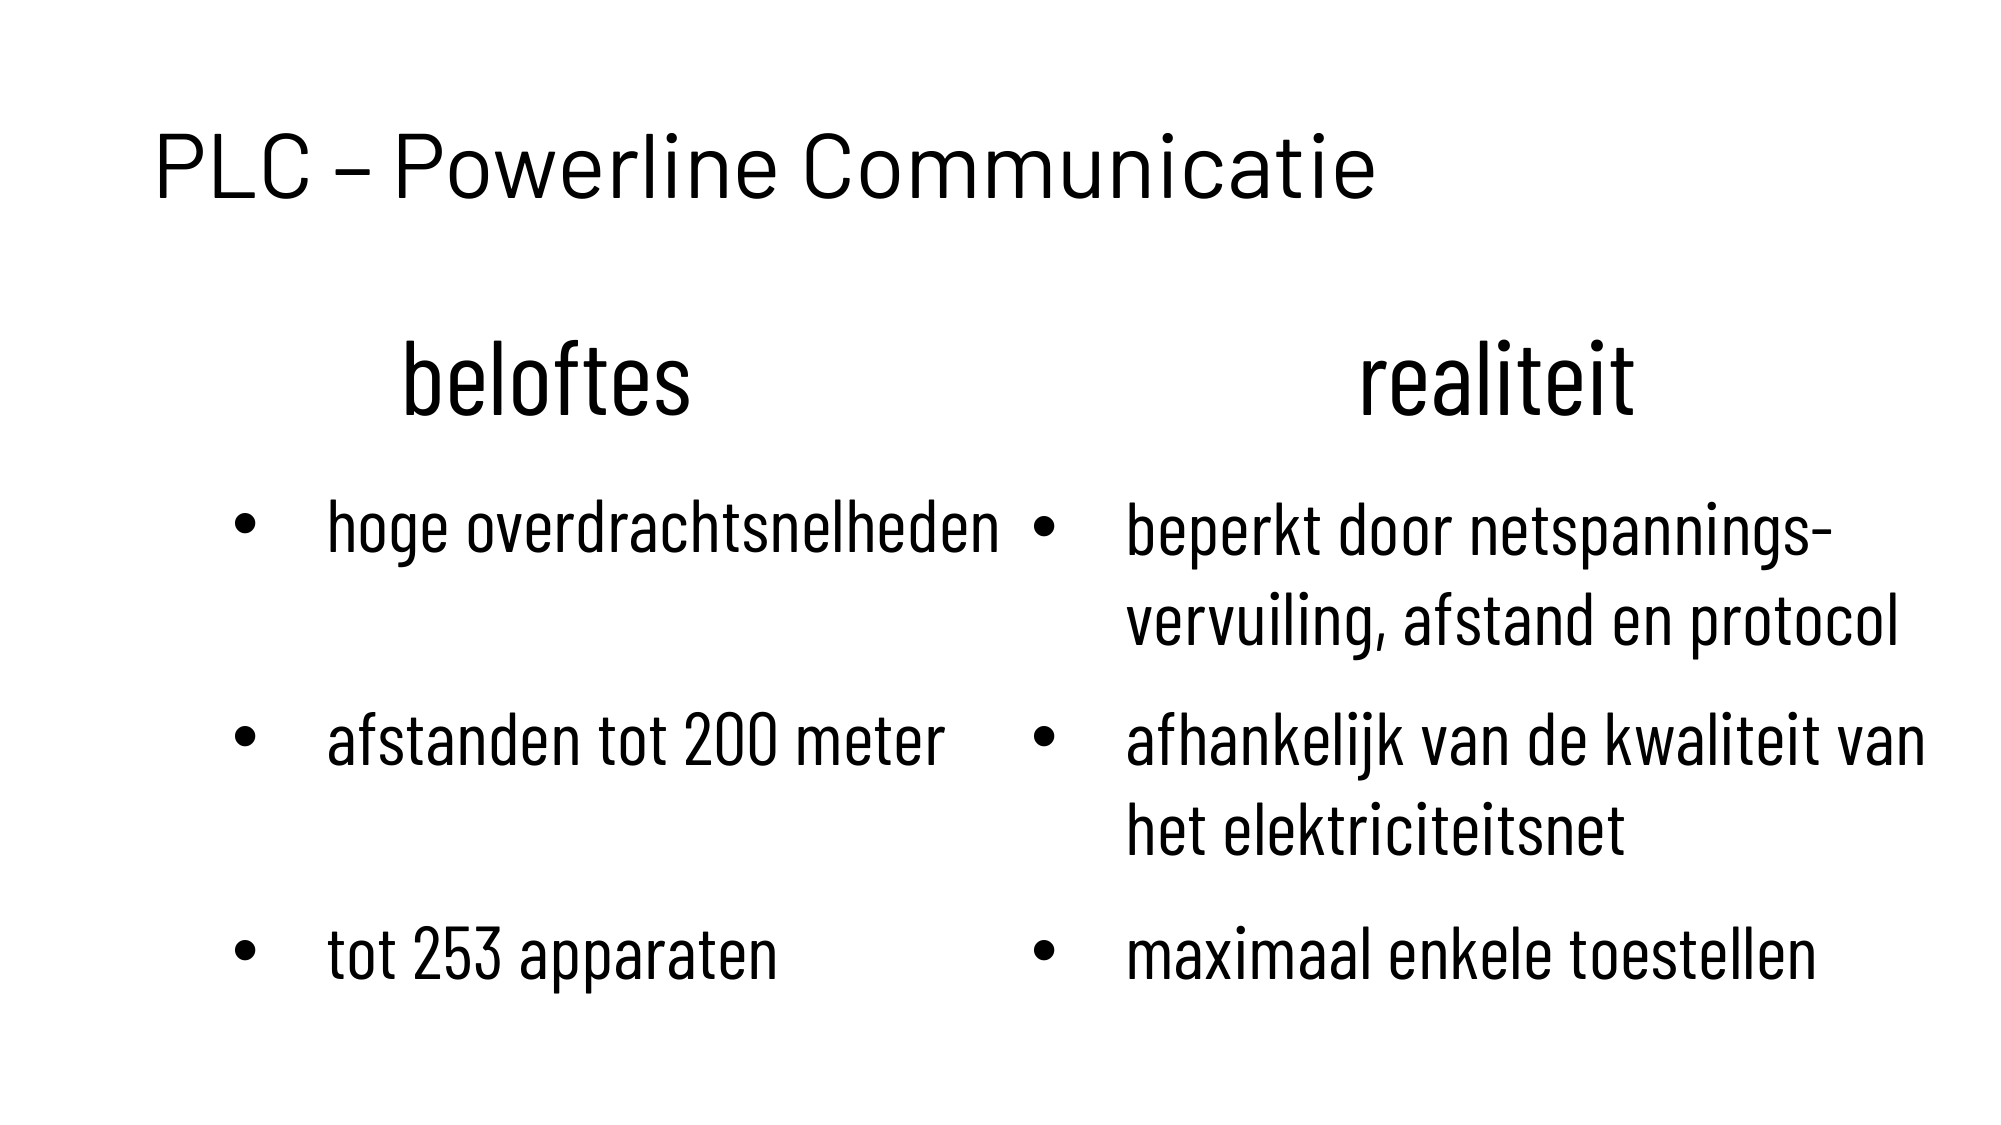

# PLC – Powerline Communicatie
beloftes
realiteit
hoge overdrachtsnelheden
beperkt door netspannings-vervuiling, afstand en protocol
afstanden tot 200 meter
afhankelijk van de kwaliteit van het elektriciteitsnet
maximaal enkele toestellen
tot 253 apparaten